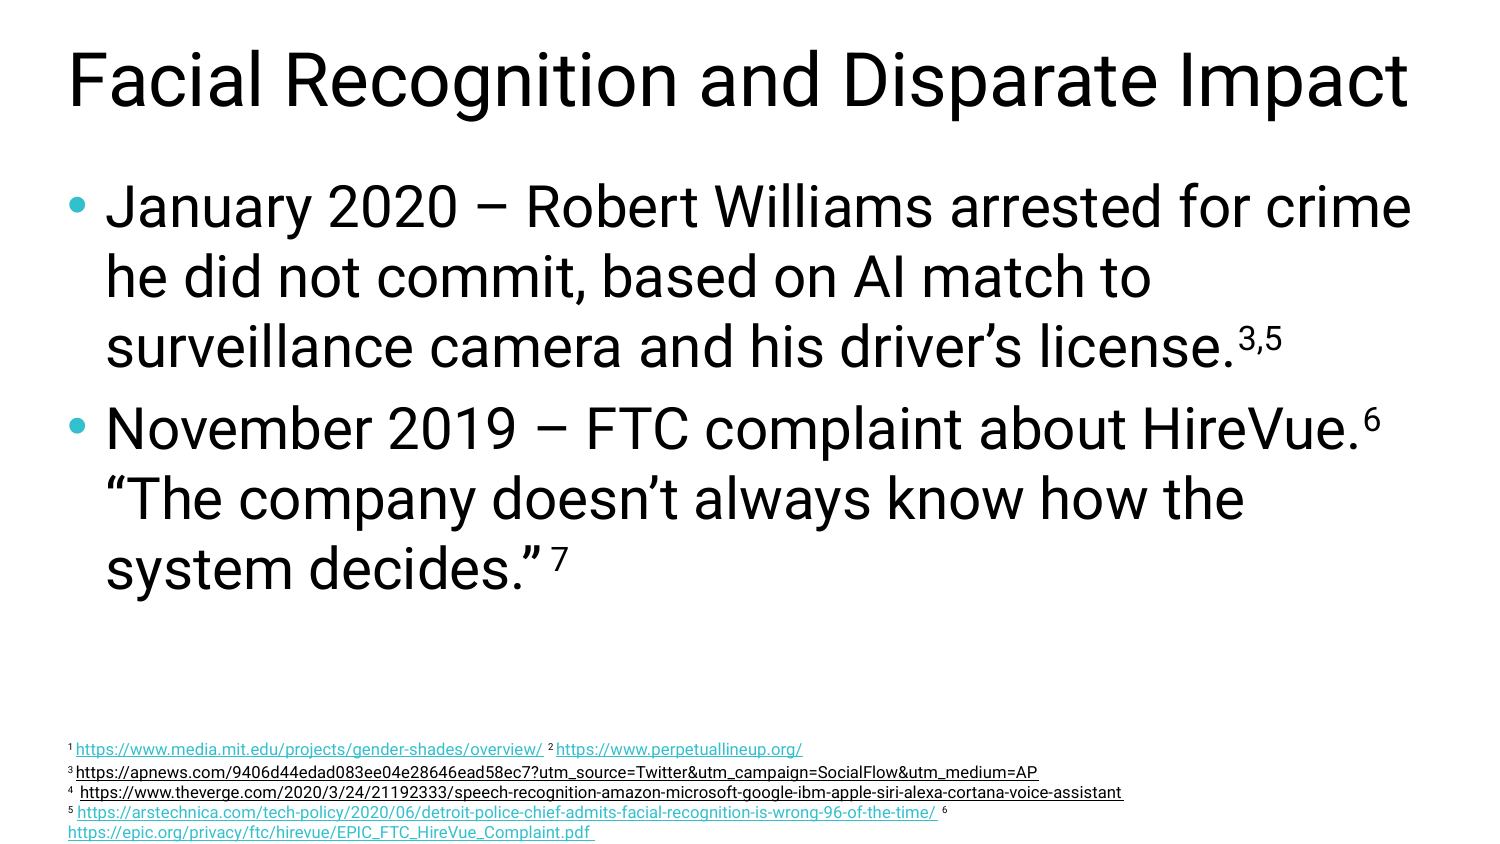

# Facial Recognition and Disparate Impact
January 2020 – Robert Williams arrested for crime he did not commit, based on AI match to surveillance camera and his driver’s license.3,5
November 2019 – FTC complaint about HireVue.6 “The company doesn’t always know how the system decides.” 7

1 https://www.media.mit.edu/projects/gender-shades/overview/ 2 https://www.perpetuallineup.org/
3 https://apnews.com/9406d44edad083ee04e28646ead58ec7?utm_source=Twitter&utm_campaign=SocialFlow&utm_medium=AP
4  https://www.theverge.com/2020/3/24/21192333/speech-recognition-amazon-microsoft-google-ibm-apple-siri-alexa-cortana-voice-assistant
5 https://arstechnica.com/tech-policy/2020/06/detroit-police-chief-admits-facial-recognition-is-wrong-96-of-the-time/ 6 https://epic.org/privacy/ftc/hirevue/EPIC_FTC_HireVue_Complaint.pdf
7 https://www.washingtonpost.com/technology/2019/10/22/ai-hiring-face-scanning-algorithm-increasingly-decides-whether-you-deserve-job/